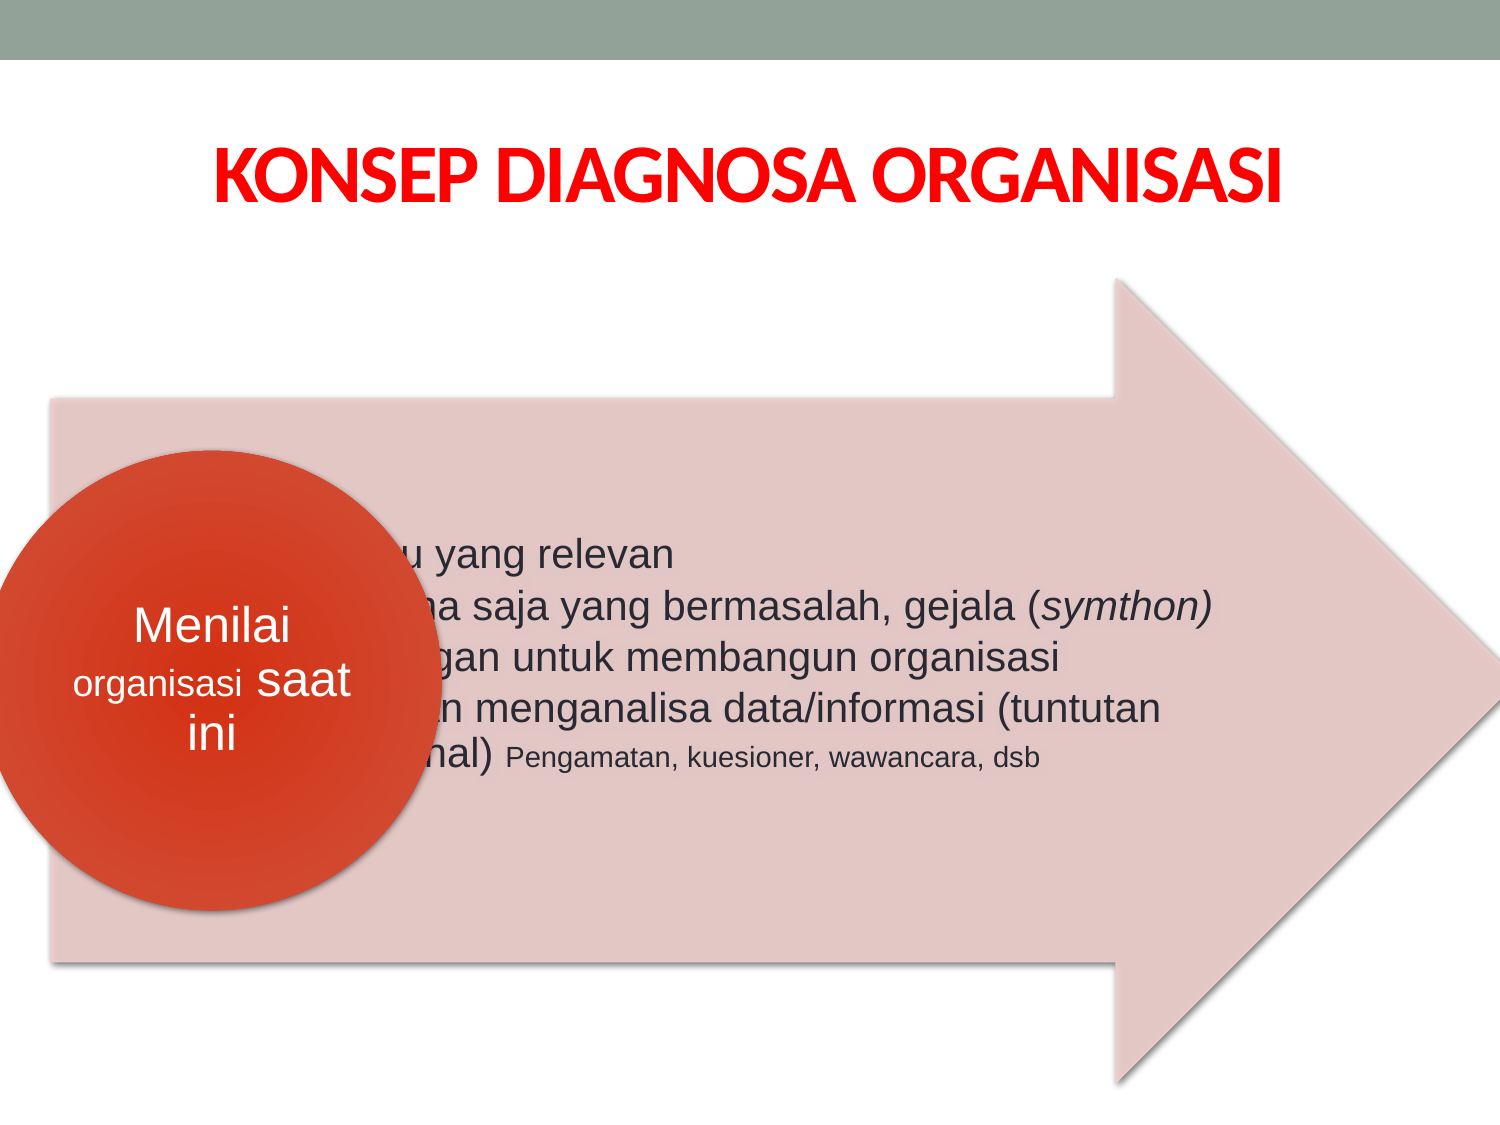

# KONSEP DIAGNOSA ORGANISASI
identifikasi isu-isu yang relevan
fungsi- fungsi mana saja yang bermasalah, gejala (symthon)
dilandasi kepentingan untuk membangun organisasi
mengumpulkan dan menganalisa data/informasi (tuntutan lingkungan eksternal) Pengamatan, kuesioner, wawancara, dsb
faktor penyebab
Menilai organisasi saat ini